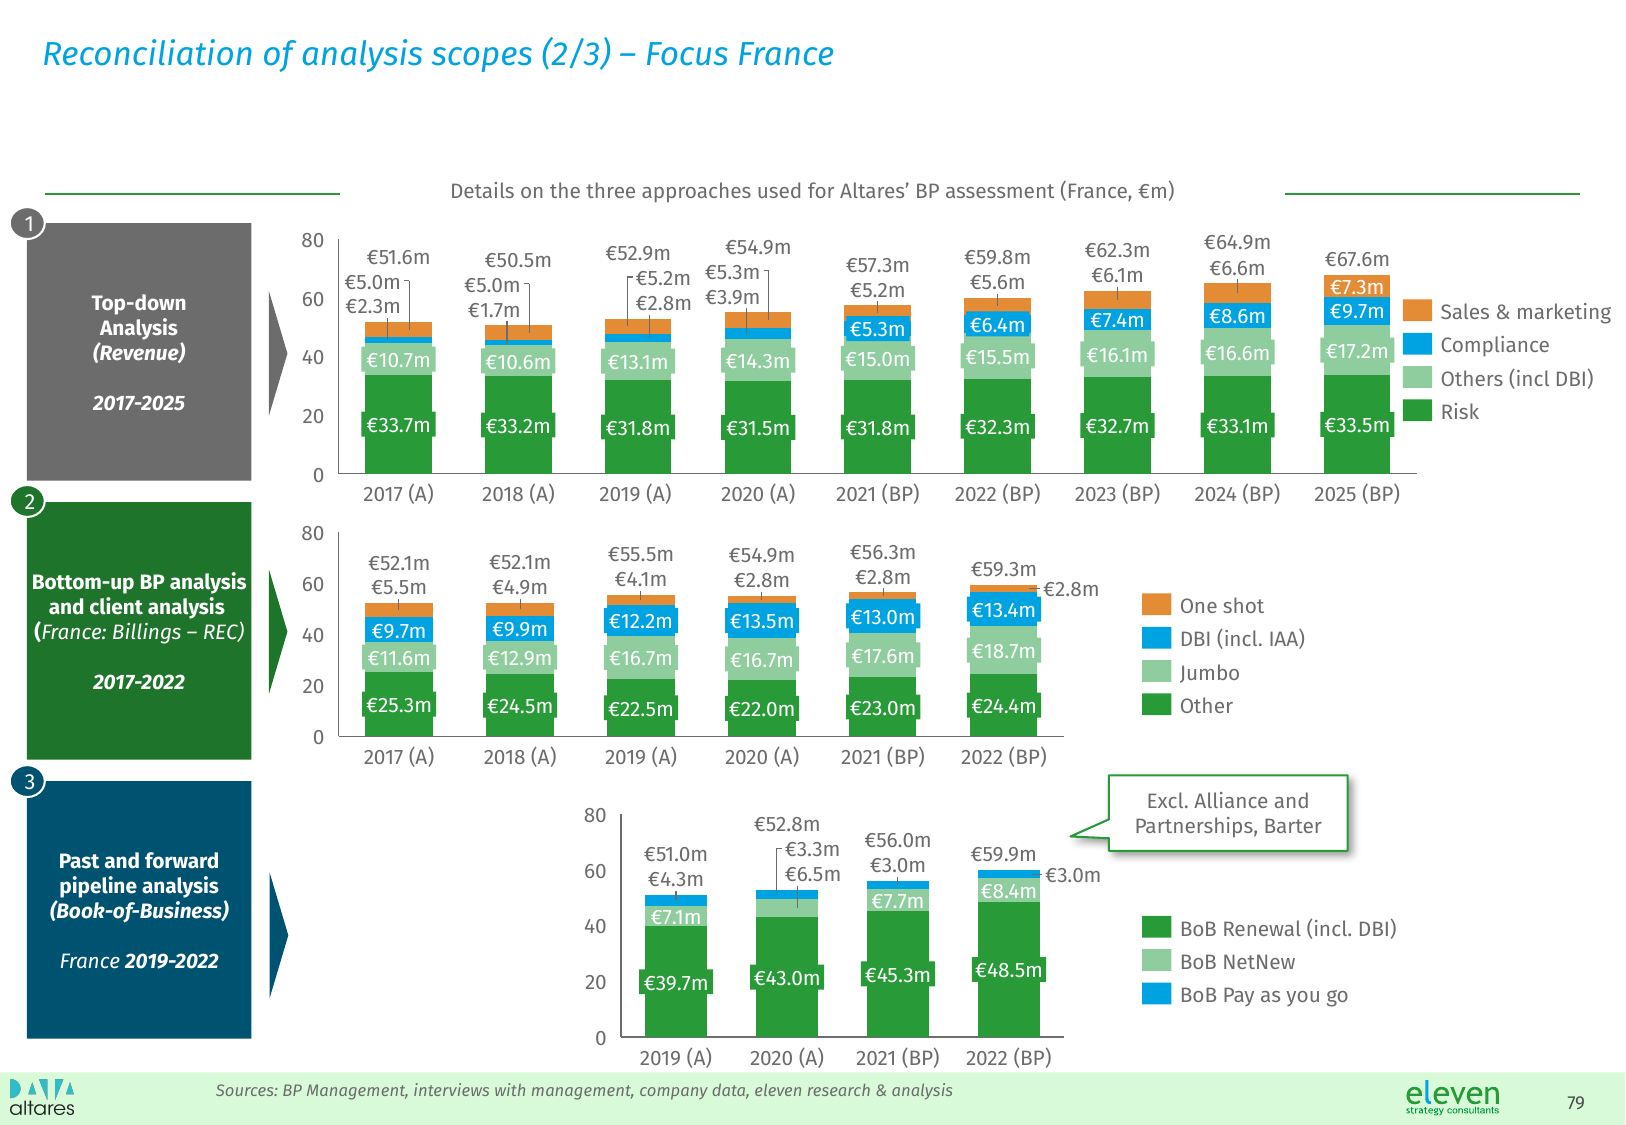

# Reconciliation of analysis scopes (2/3) – Focus France
Details on the three approaches used for Altares’ BP assessment (France, €m)
1
Top-down
Analysis
(Revenue)

2017-2025

### Chart

| Category |  |  |  |  |
|---|---|---|---|---|
80
€64.9m
€54.9m
€62.3m
€52.9m
€51.6m
€59.8m
€67.6m
€50.5m
€57.3m
€6.6m
€5.3m
€6.1m
€5.2m
€5.0m
€5.6m
€5.0m
€7.3m
€5.2m
€3.9m
60
€2.8m
€2.3m
€1.7m
€9.7m
Sales & marketing

€8.6m
€7.4m
€6.4m
€5.3m
Compliance

€17.2m
€16.6m
€16.1m
€15.5m
40

€15.0m
€10.7m
€14.3m
€10.6m
€13.1m
Others (incl DBI)

Risk

20
€33.7m
€33.5m
€33.2m
€33.1m
€32.7m
€32.3m
€31.8m
€31.8m
€31.5m
0
2017 (A)
2018 (A)
2019 (A)
2020 (A)
2021 (BP)
2022 (BP)
2023 (BP)
2024 (BP)
2025 (BP)
2
Bottom-up BP analysis and client analysis
(France: Billings – REC)

2017-2022

### Chart

| Category |  |  |  |  |
|---|---|---|---|---|
80
€56.3m
€55.5m
€54.9m
€52.1m
€52.1m
€59.3m
€2.8m
€4.1m
€2.8m
60
€4.9m
€5.5m
€2.8m
One shot

€13.4m
€13.0m
€12.2m
€13.5m
€9.9m
€9.7m
40

DBI (incl. IAA)

€18.7m
€17.6m
€11.6m
€12.9m
€16.7m
€16.7m
Jumbo

20
€25.3m
€24.5m
€24.4m
Other

€23.0m
€22.5m
€22.0m
0
2017 (A)
2018 (A)
2019 (A)
2020 (A)
2021 (BP)
2022 (BP)
3
Excl. Alliance and Partnerships, Barter
Past and forward pipeline analysis
(Book-of-Business)

France 2019-2022

### Chart

| Category |  |  |  |
|---|---|---|---|
80
€52.8m
€56.0m
€3.3m
€51.0m
€59.9m
€3.0m
60
€6.5m
€3.0m
€4.3m
€8.4m
€7.7m
€7.1m
40
BoB Renewal (incl. DBI)

BoB NetNew

€48.5m
€45.3m
€43.0m
20
€39.7m
BoB Pay as you go

0
2019 (A)
2020 (A)
2021 (BP)
2022 (BP)
Sources: BP Management, interviews with management, company data, eleven research & analysis